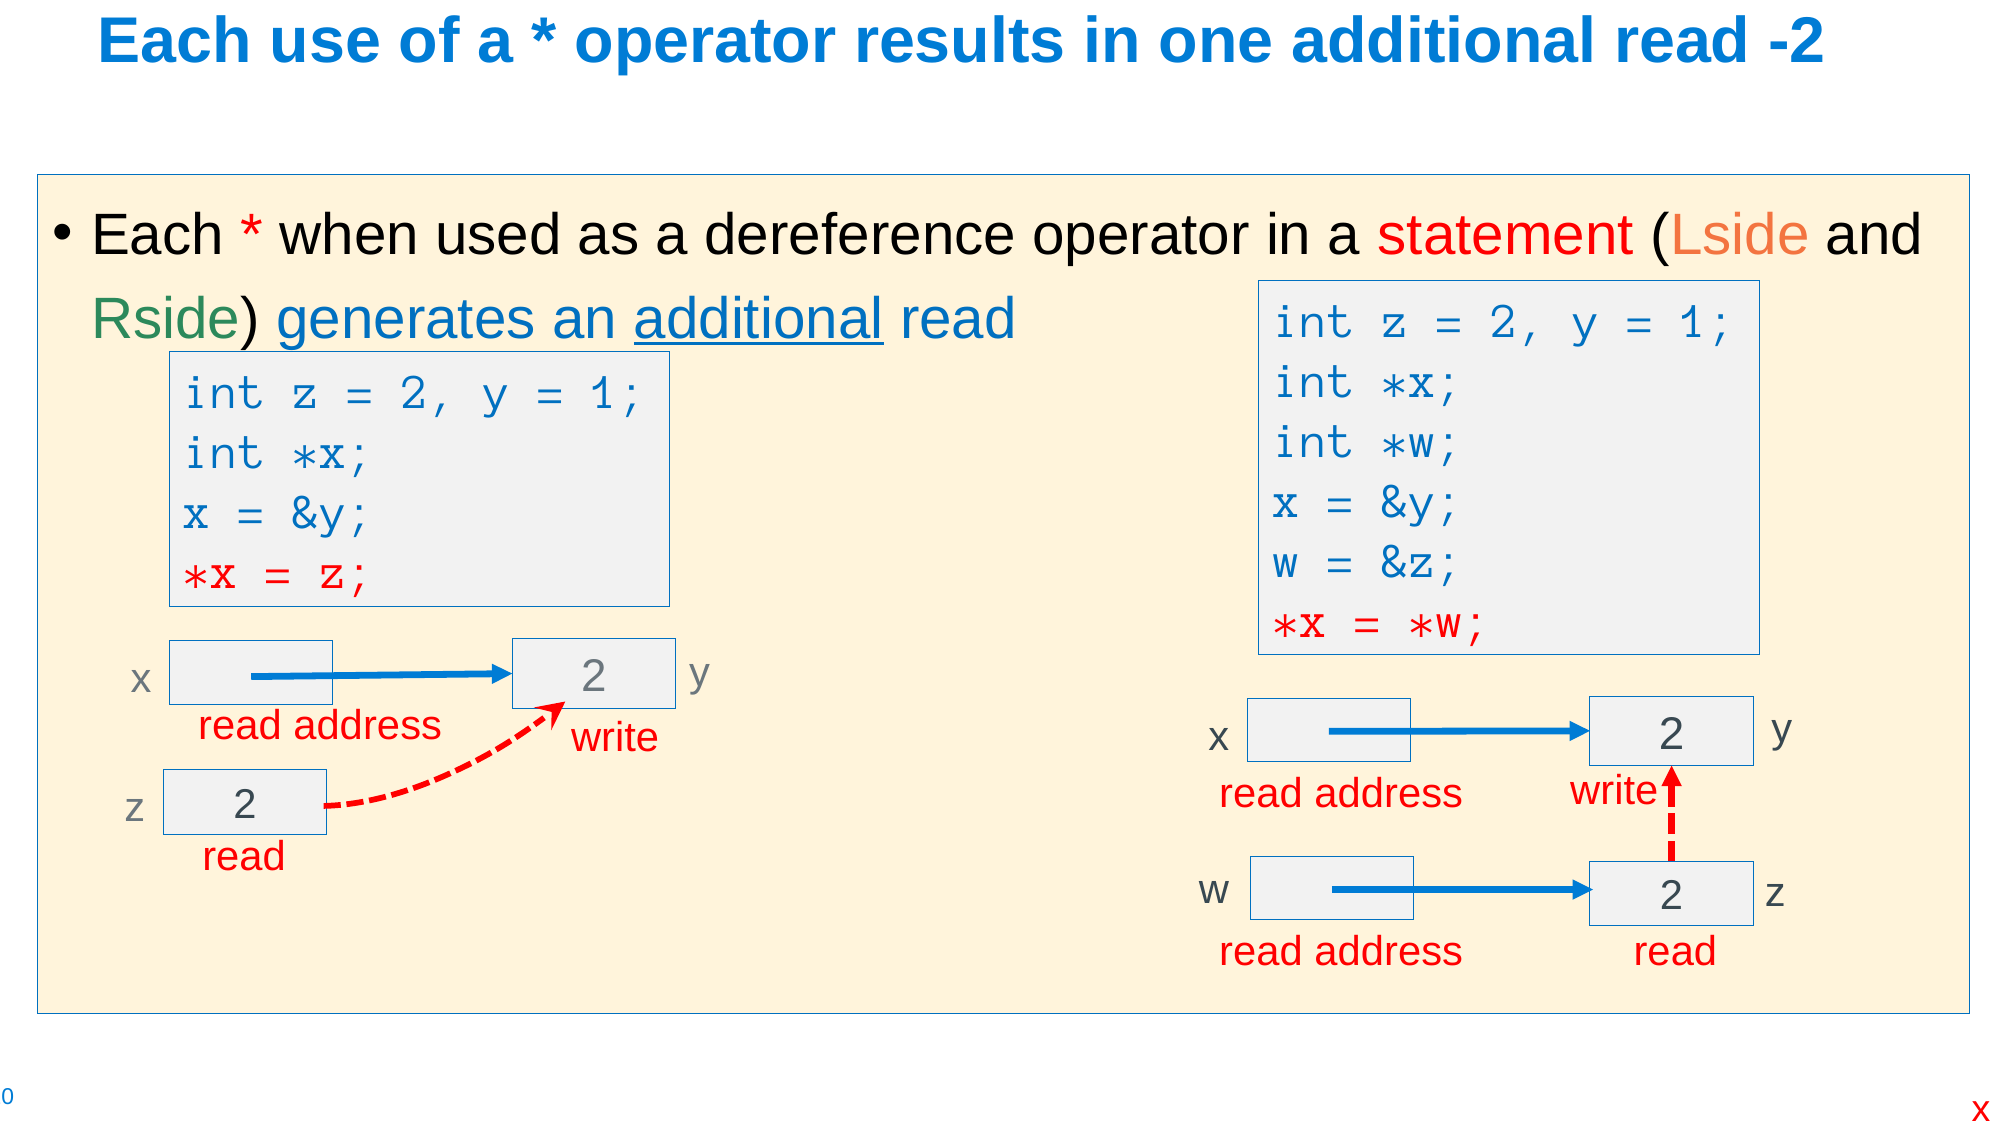

# Each use of a * operator results in one additional read -2
Each * when used as a dereference operator in a statement (Lside and Rside) generates an additional read
int z = 2, y = 1; int *x;
int *w;
x = &y;
w = &z;
*x = *w;
int z = 2, y = 1;
int *x;
x = &y;
*x = z;

y
2

x
read address
write
2
z
read
y
2

x
write
read address
w

z
2
read
read address
x